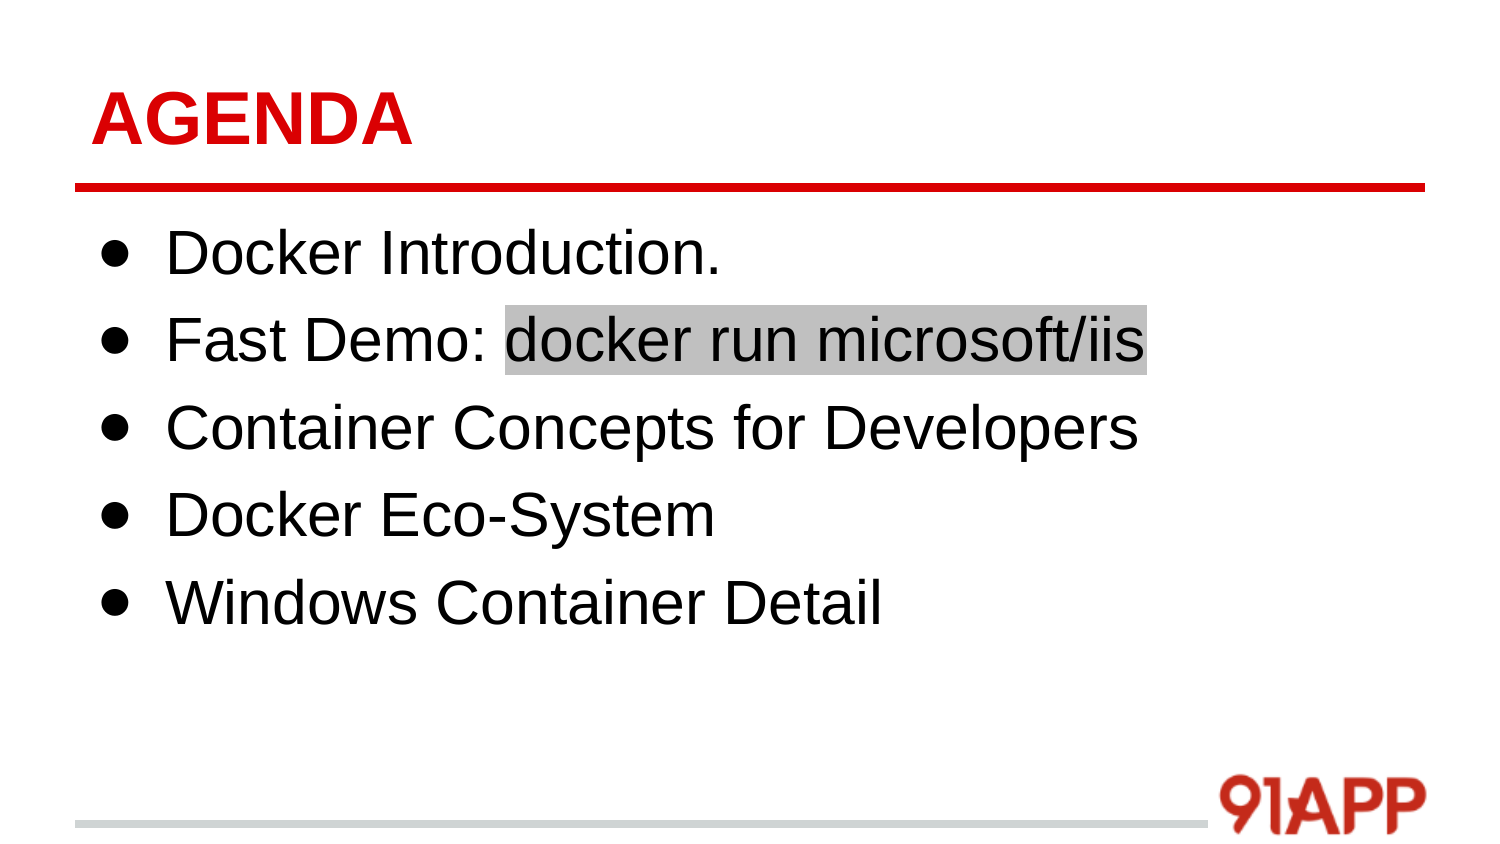

# AGENDA
Docker Introduction.
Fast Demo: docker run microsoft/iis
Container Concepts for Developers
Docker Eco-System
Windows Container Detail